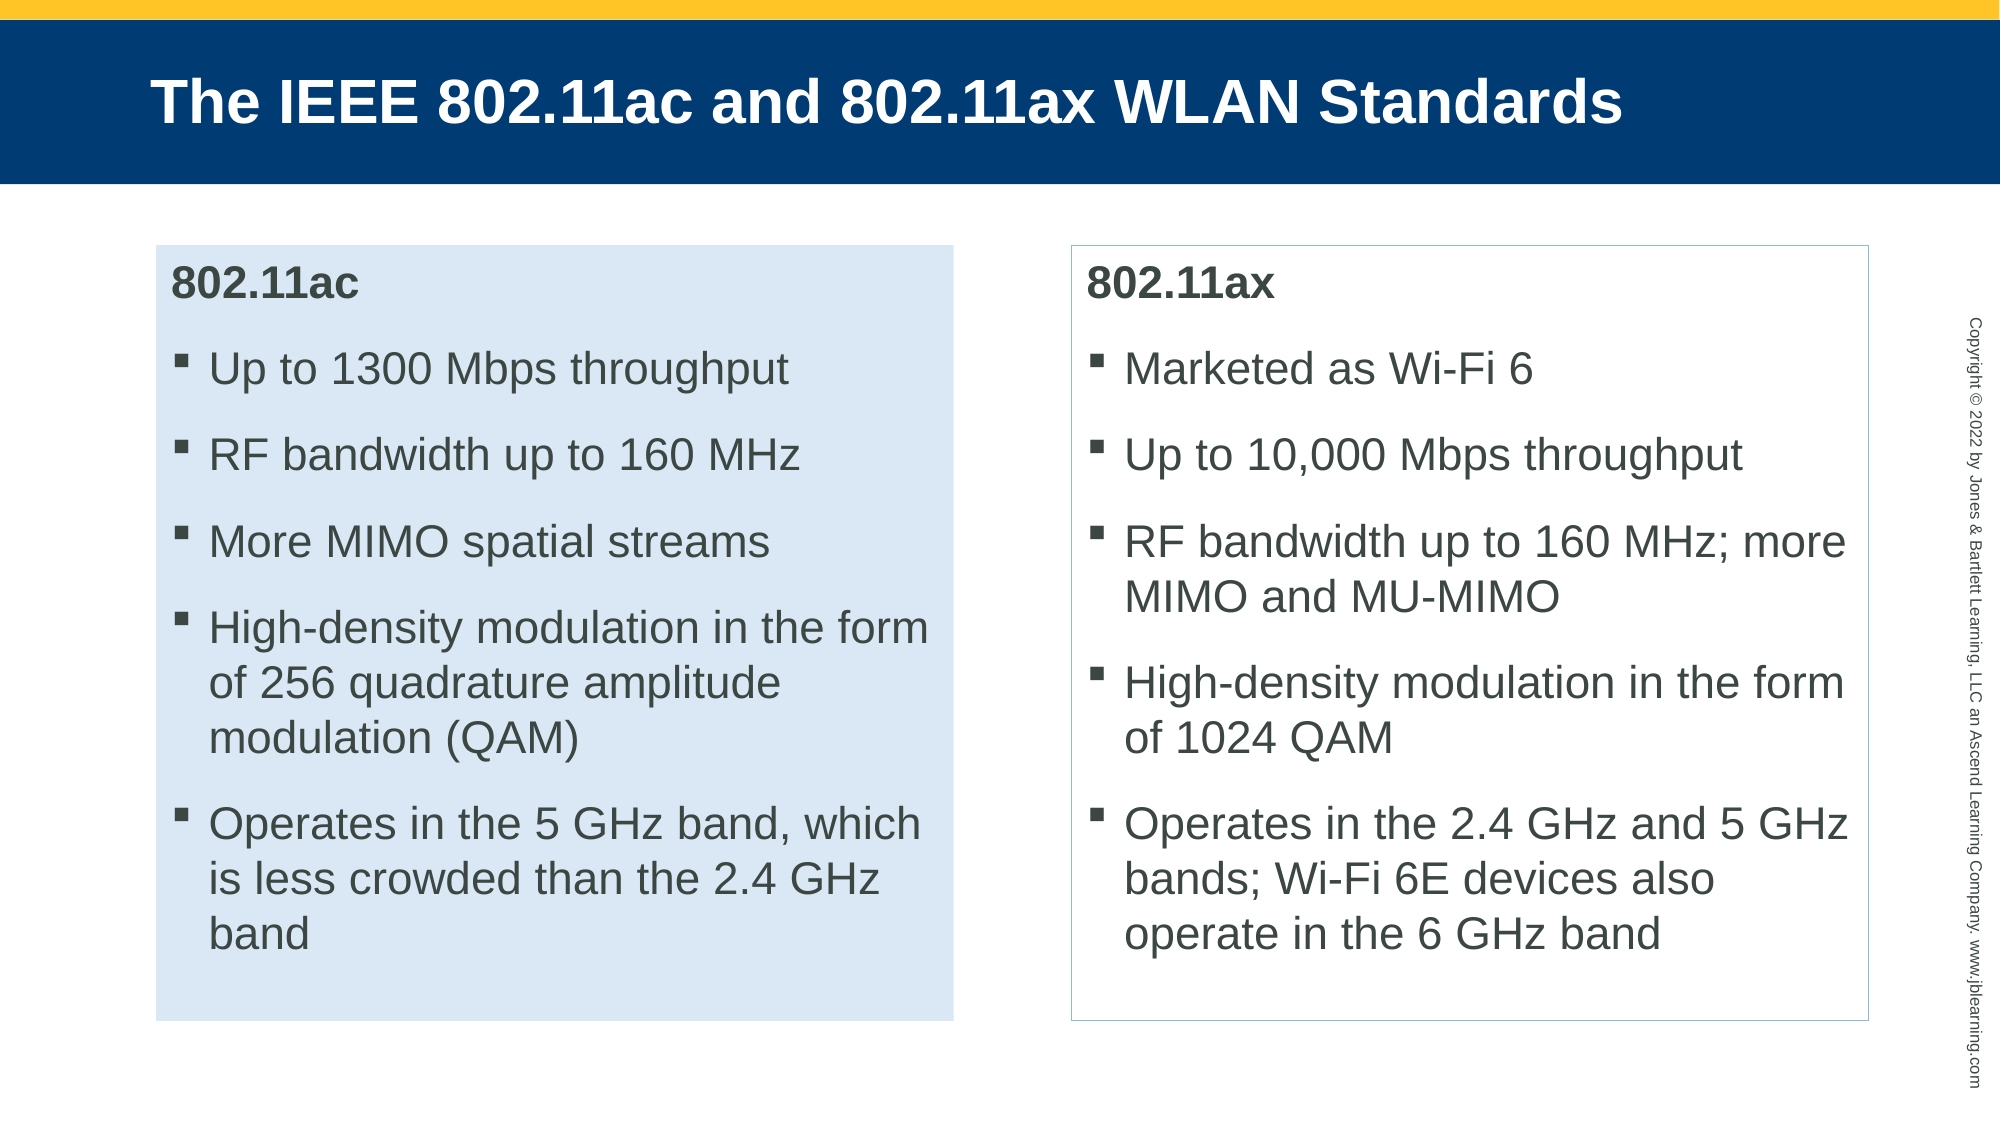

# The IEEE 802.11ac and 802.11ax WLAN Standards
802.11ac
Up to 1300 Mbps throughput
RF bandwidth up to 160 MHz
More MIMO spatial streams
High-density modulation in the form of 256 quadrature amplitude modulation (QAM)
Operates in the 5 GHz band, which is less crowded than the 2.4 GHz band

802.11ax
Marketed as Wi-Fi 6
Up to 10,000 Mbps throughput
RF bandwidth up to 160 MHz; more MIMO and MU-MIMO
High-density modulation in the form of 1024 QAM
Operates in the 2.4 GHz and 5 GHz bands; Wi-Fi 6E devices also operate in the 6 GHz band